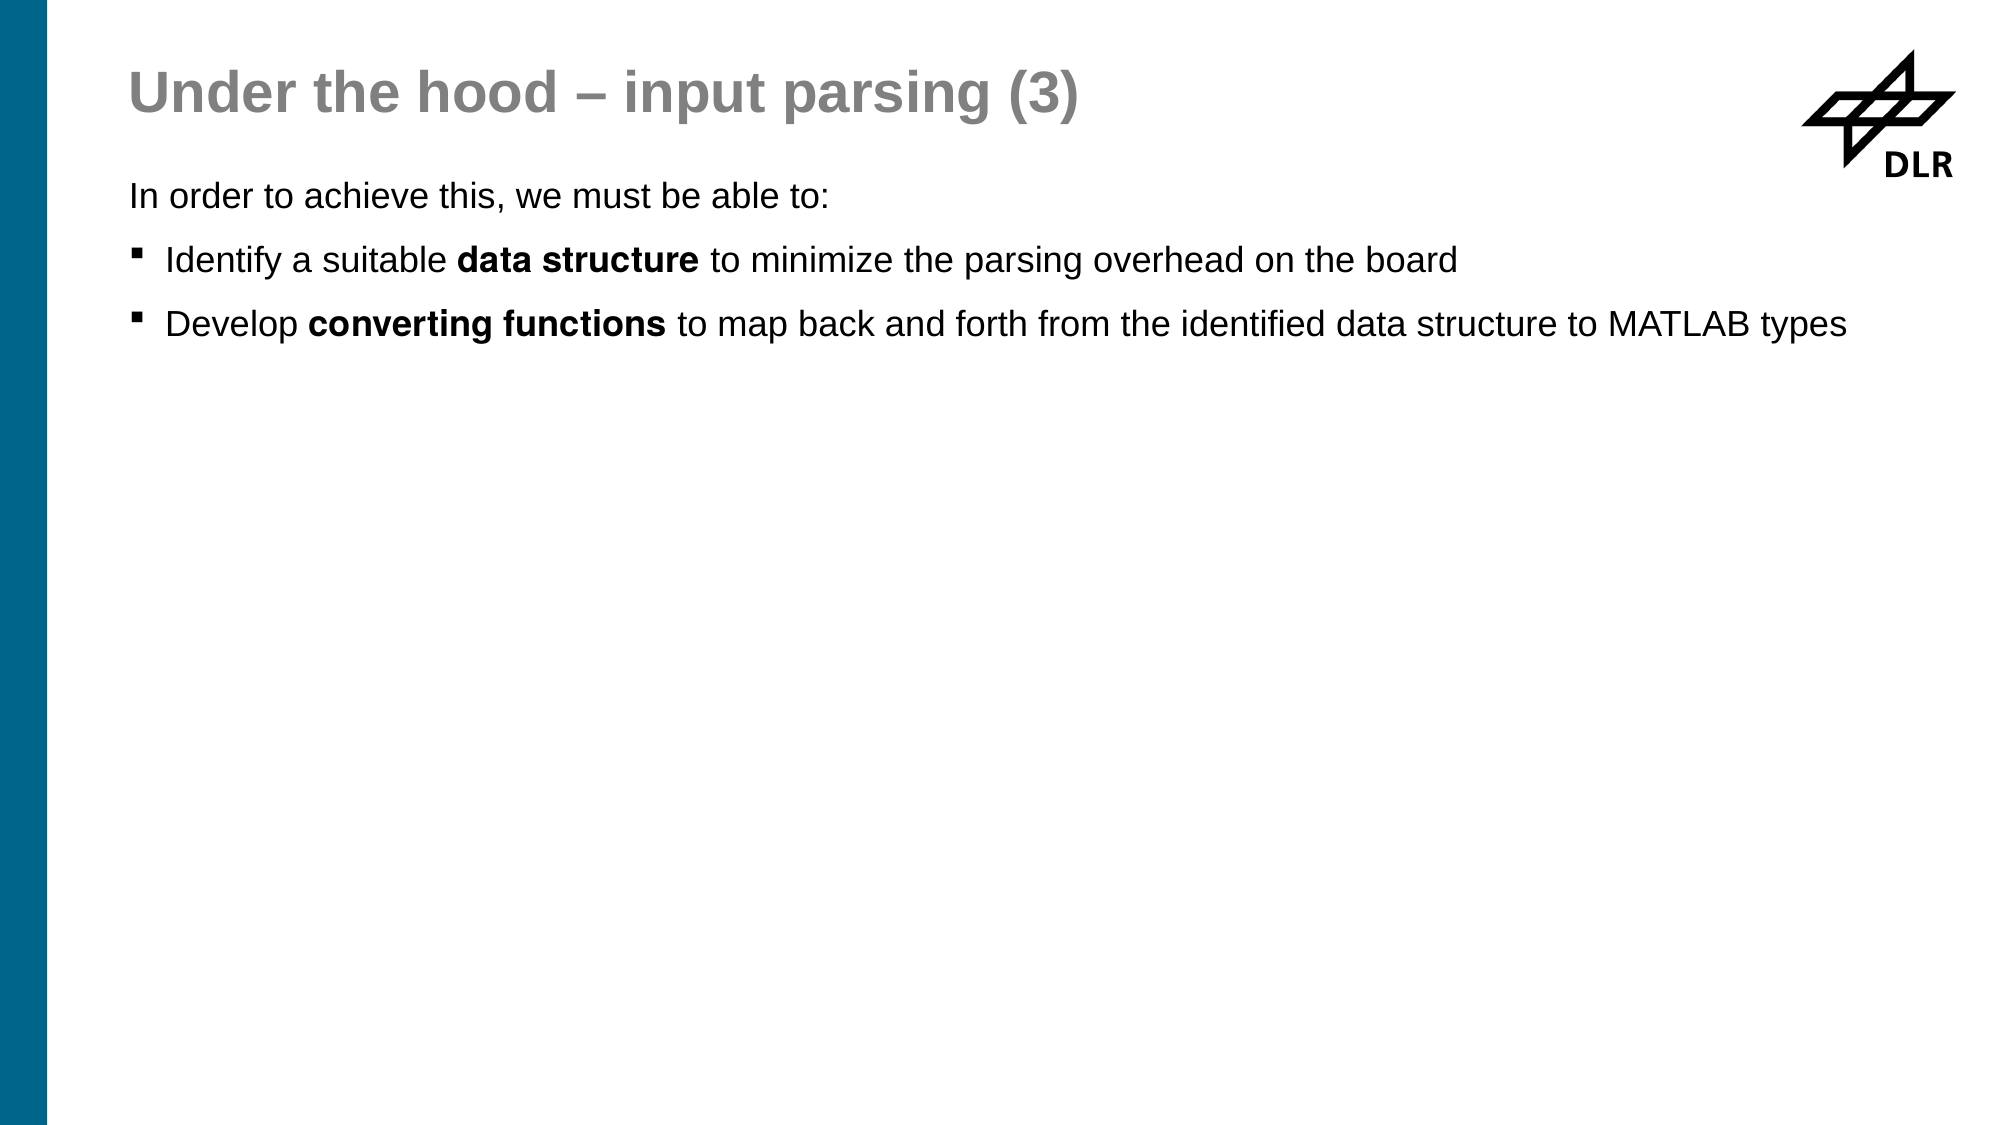

# Under the hood – input parsing (3)
In order to achieve this, we must be able to:
Identify a suitable data structure to minimize the parsing overhead on the board
Develop converting functions to map back and forth from the identified data structure to MATLAB types